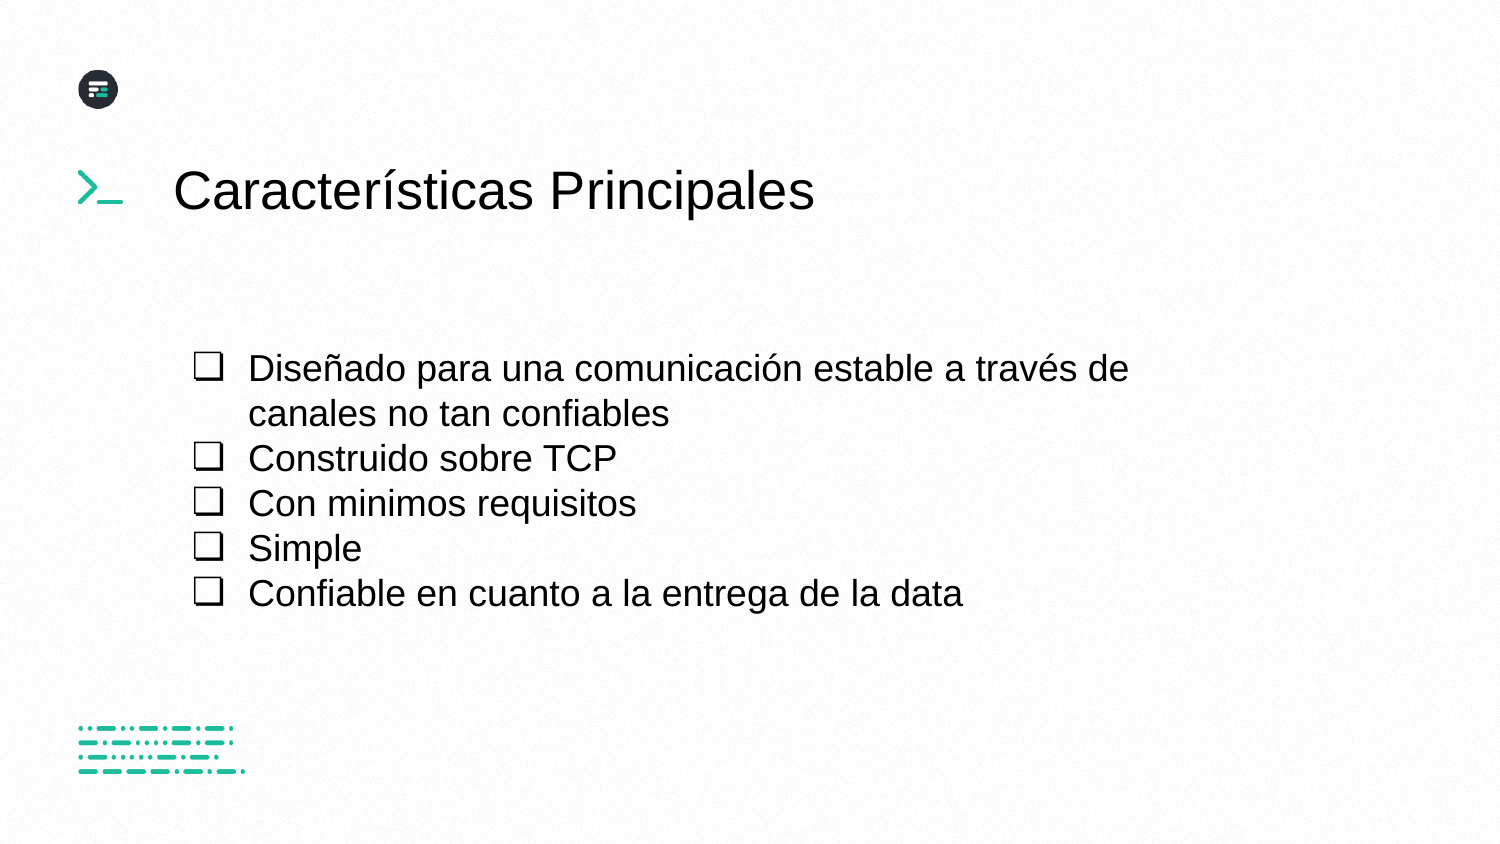

Características Principales
# Diseñado para una comunicación estable a través de canales no tan confiables
Construido sobre TCP
Con minimos requisitos
Simple
Confiable en cuanto a la entrega de la data